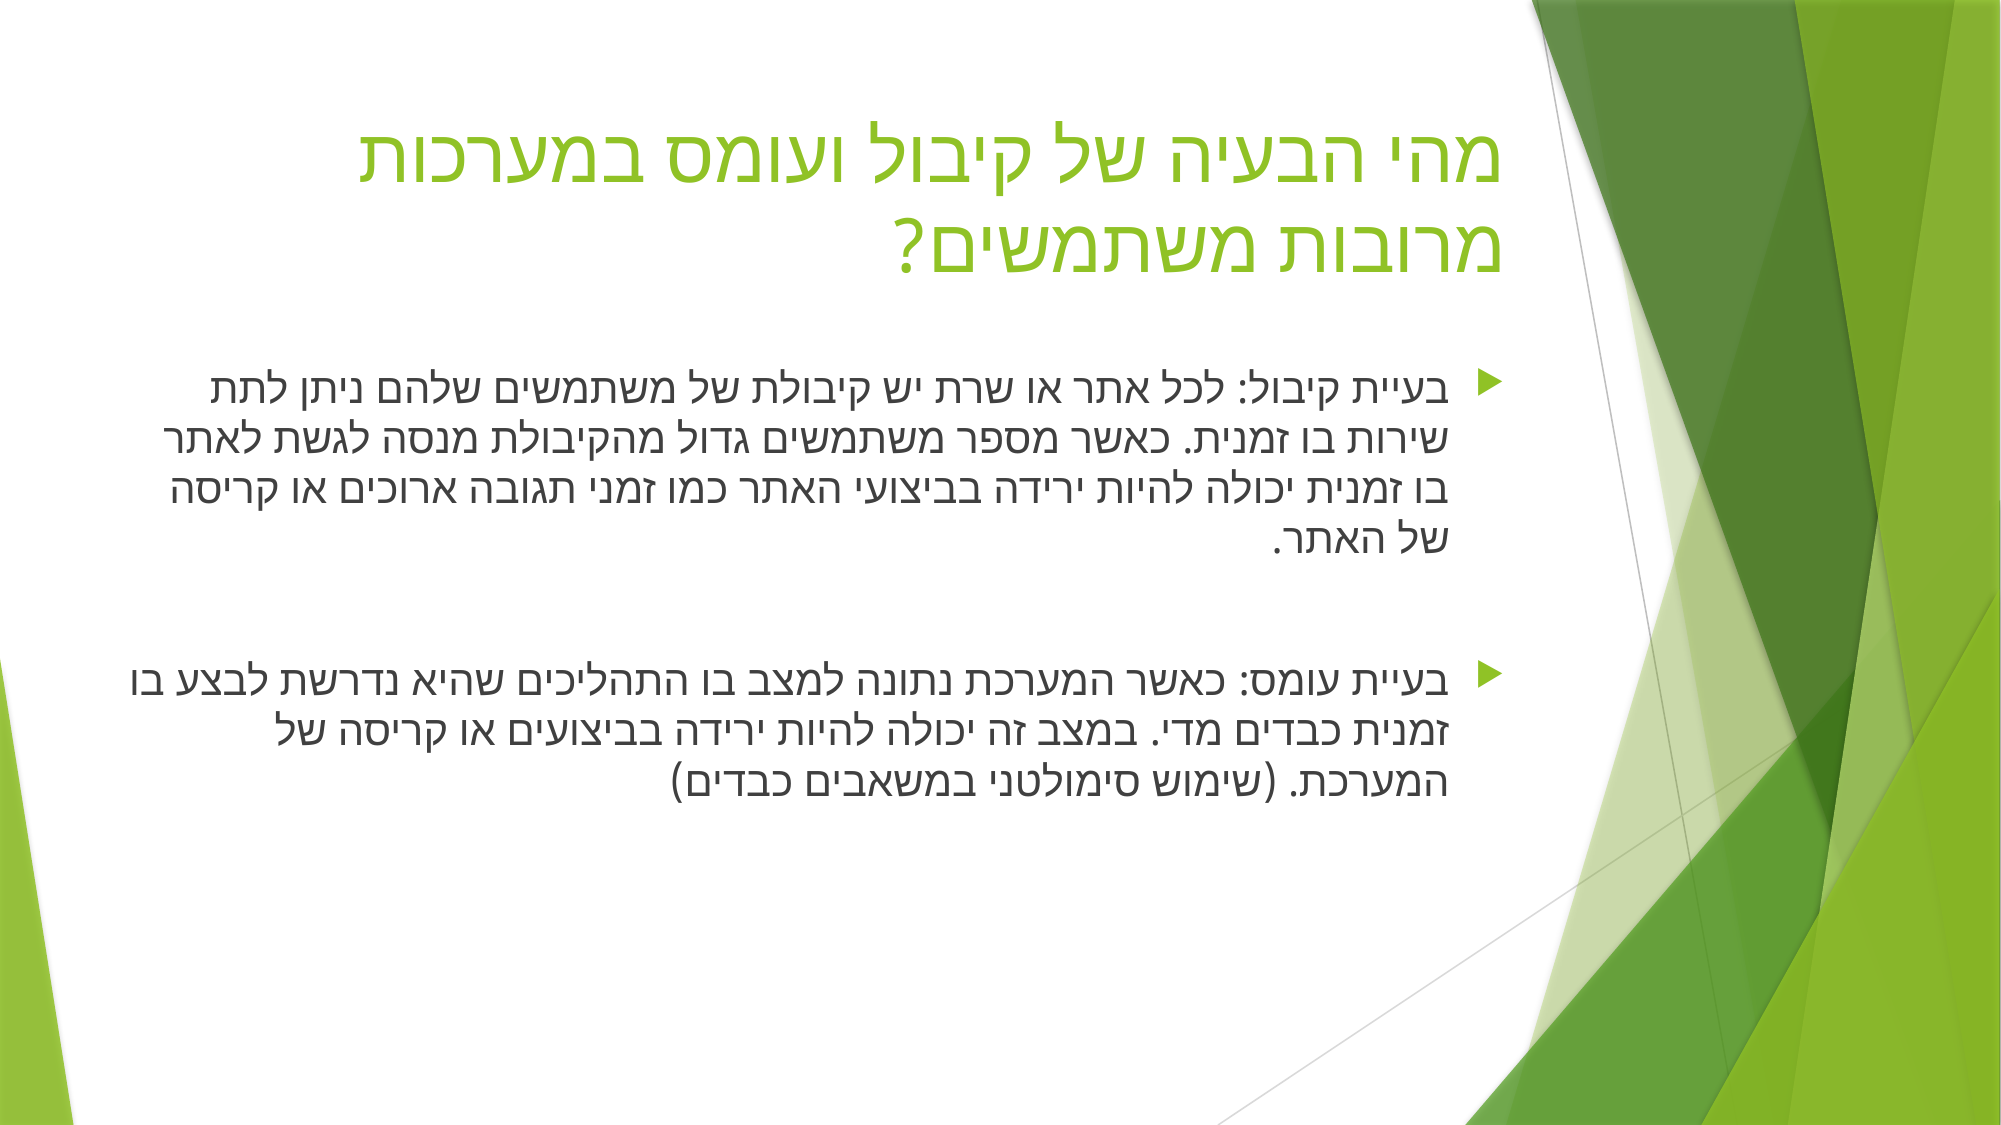

# מהי הבעיה של קיבול ועומס במערכות מרובות משתמשים?
בעיית קיבול: לכל אתר או שרת יש קיבולת של משתמשים שלהם ניתן לתת שירות בו זמנית. כאשר מספר משתמשים גדול מהקיבולת מנסה לגשת לאתר בו זמנית יכולה להיות ירידה בביצועי האתר כמו זמני תגובה ארוכים או קריסה של האתר.

בעיית עומס: כאשר המערכת נתונה למצב בו התהליכים שהיא נדרשת לבצע בו זמנית כבדים מדי. במצב זה יכולה להיות ירידה בביצועים או קריסה של המערכת. (שימוש סימולטני במשאבים כבדים)